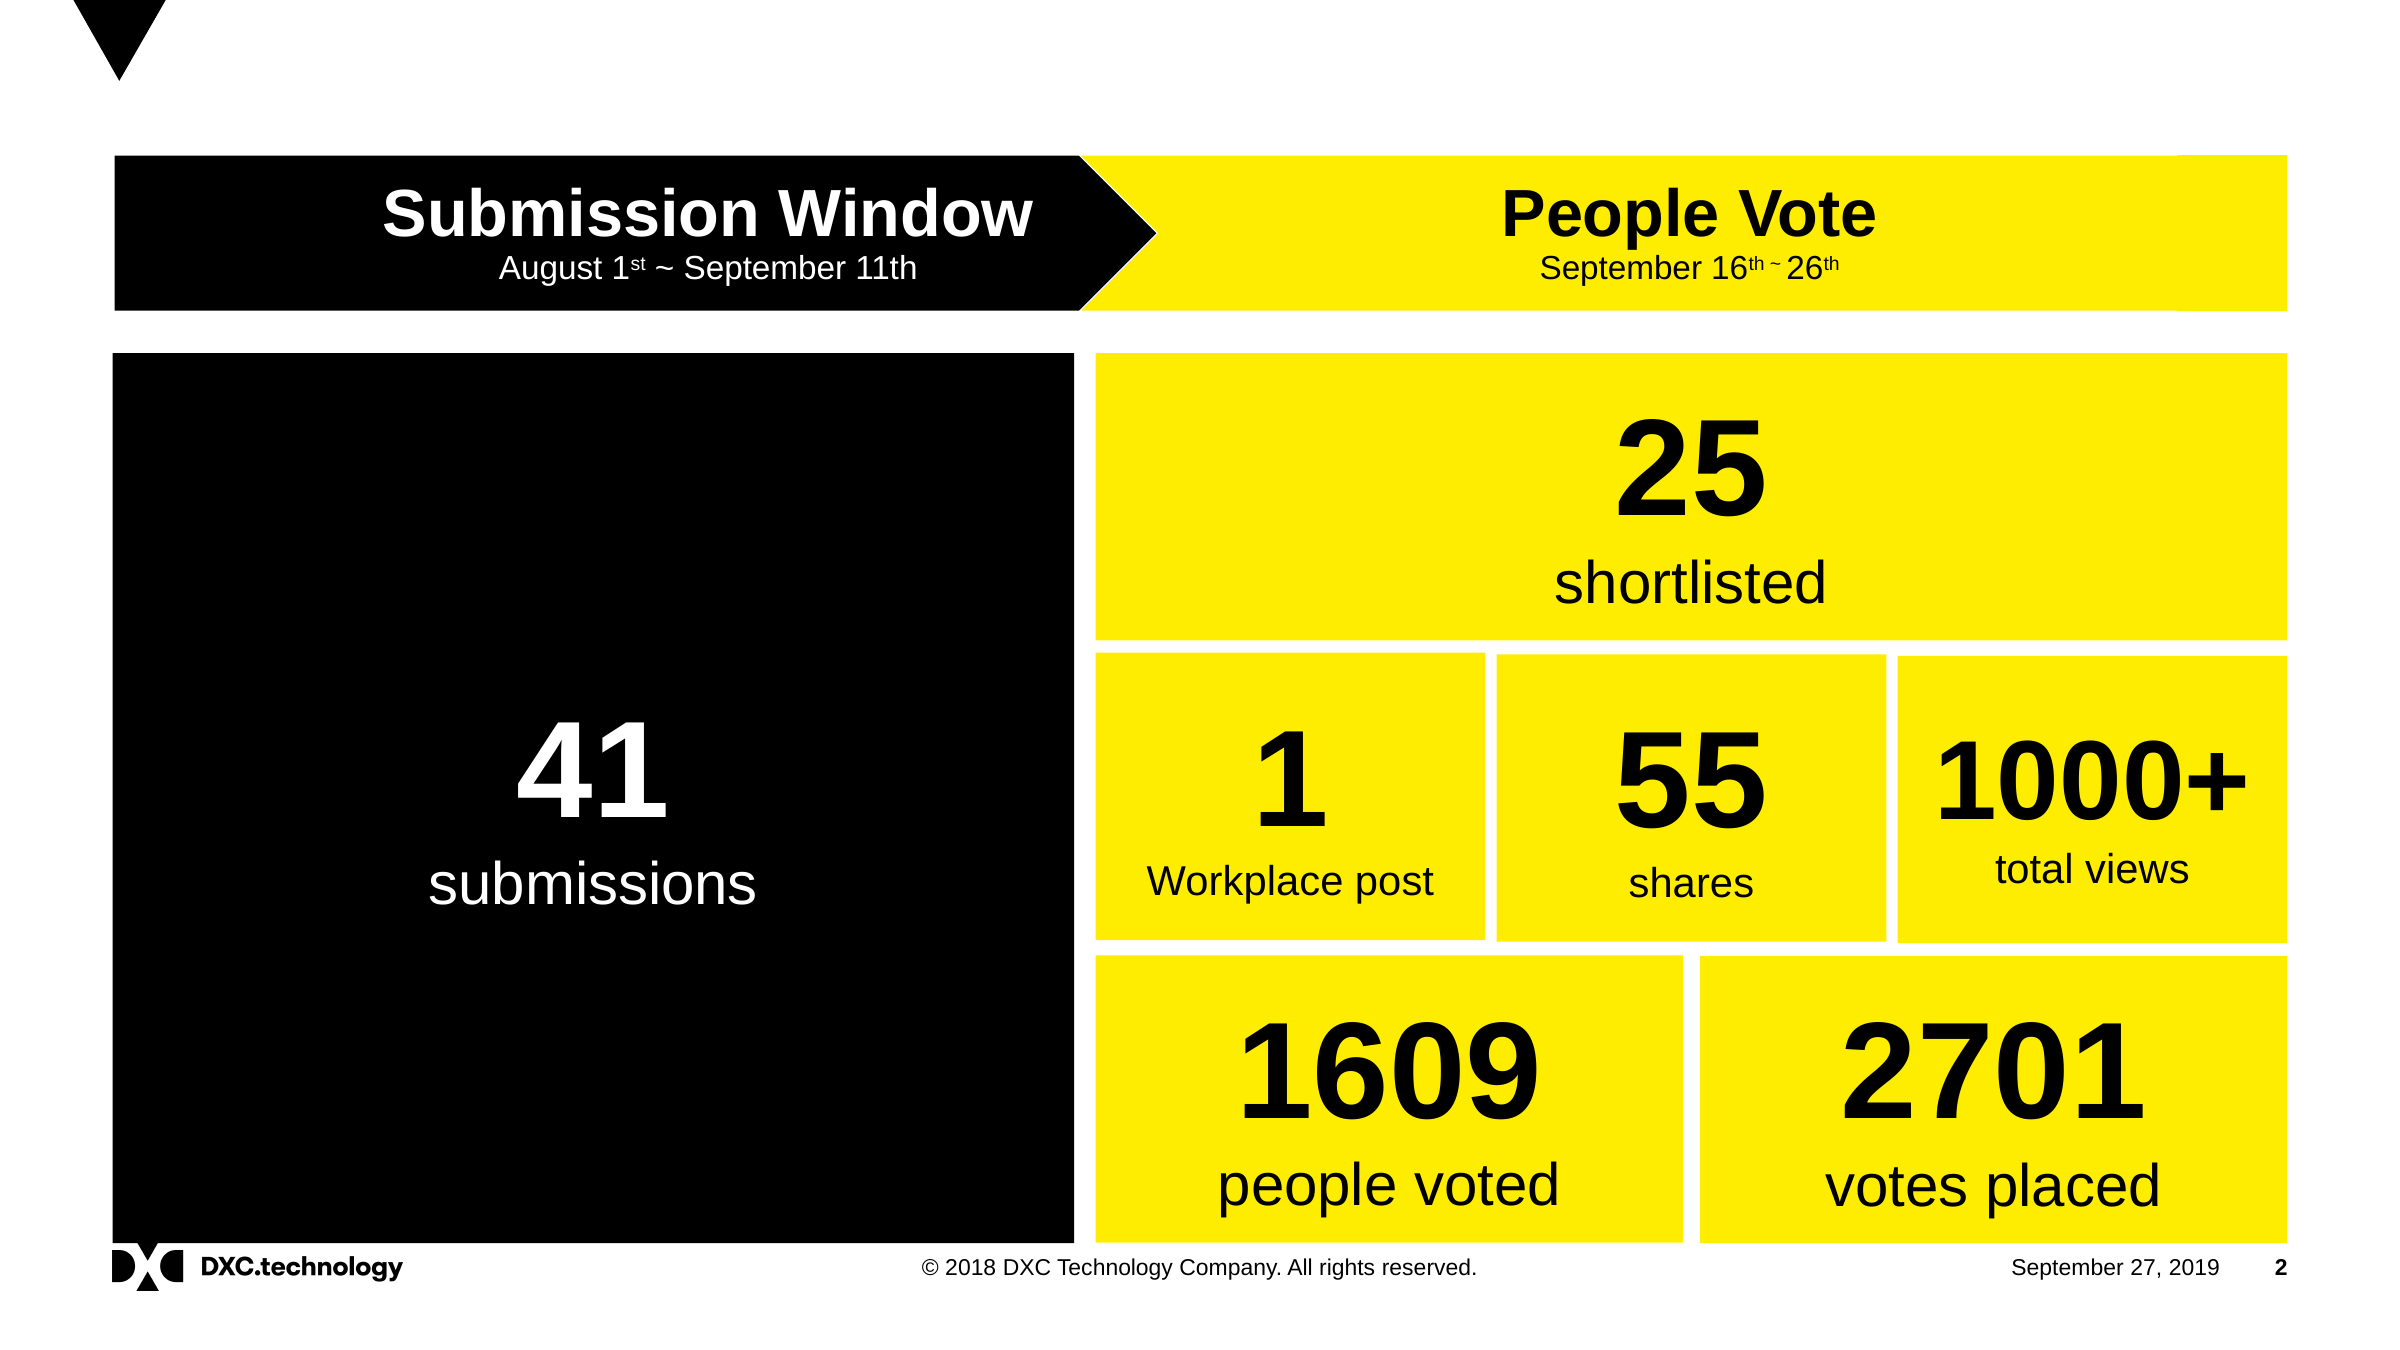

Submission Window
August 1st ~ September 11th
People Vote
September 16th ~ 26th

41
submissions
25
shortlisted
1
Workplace post
55
shares
1000+
total views
1609
people voted
2701
votes placed